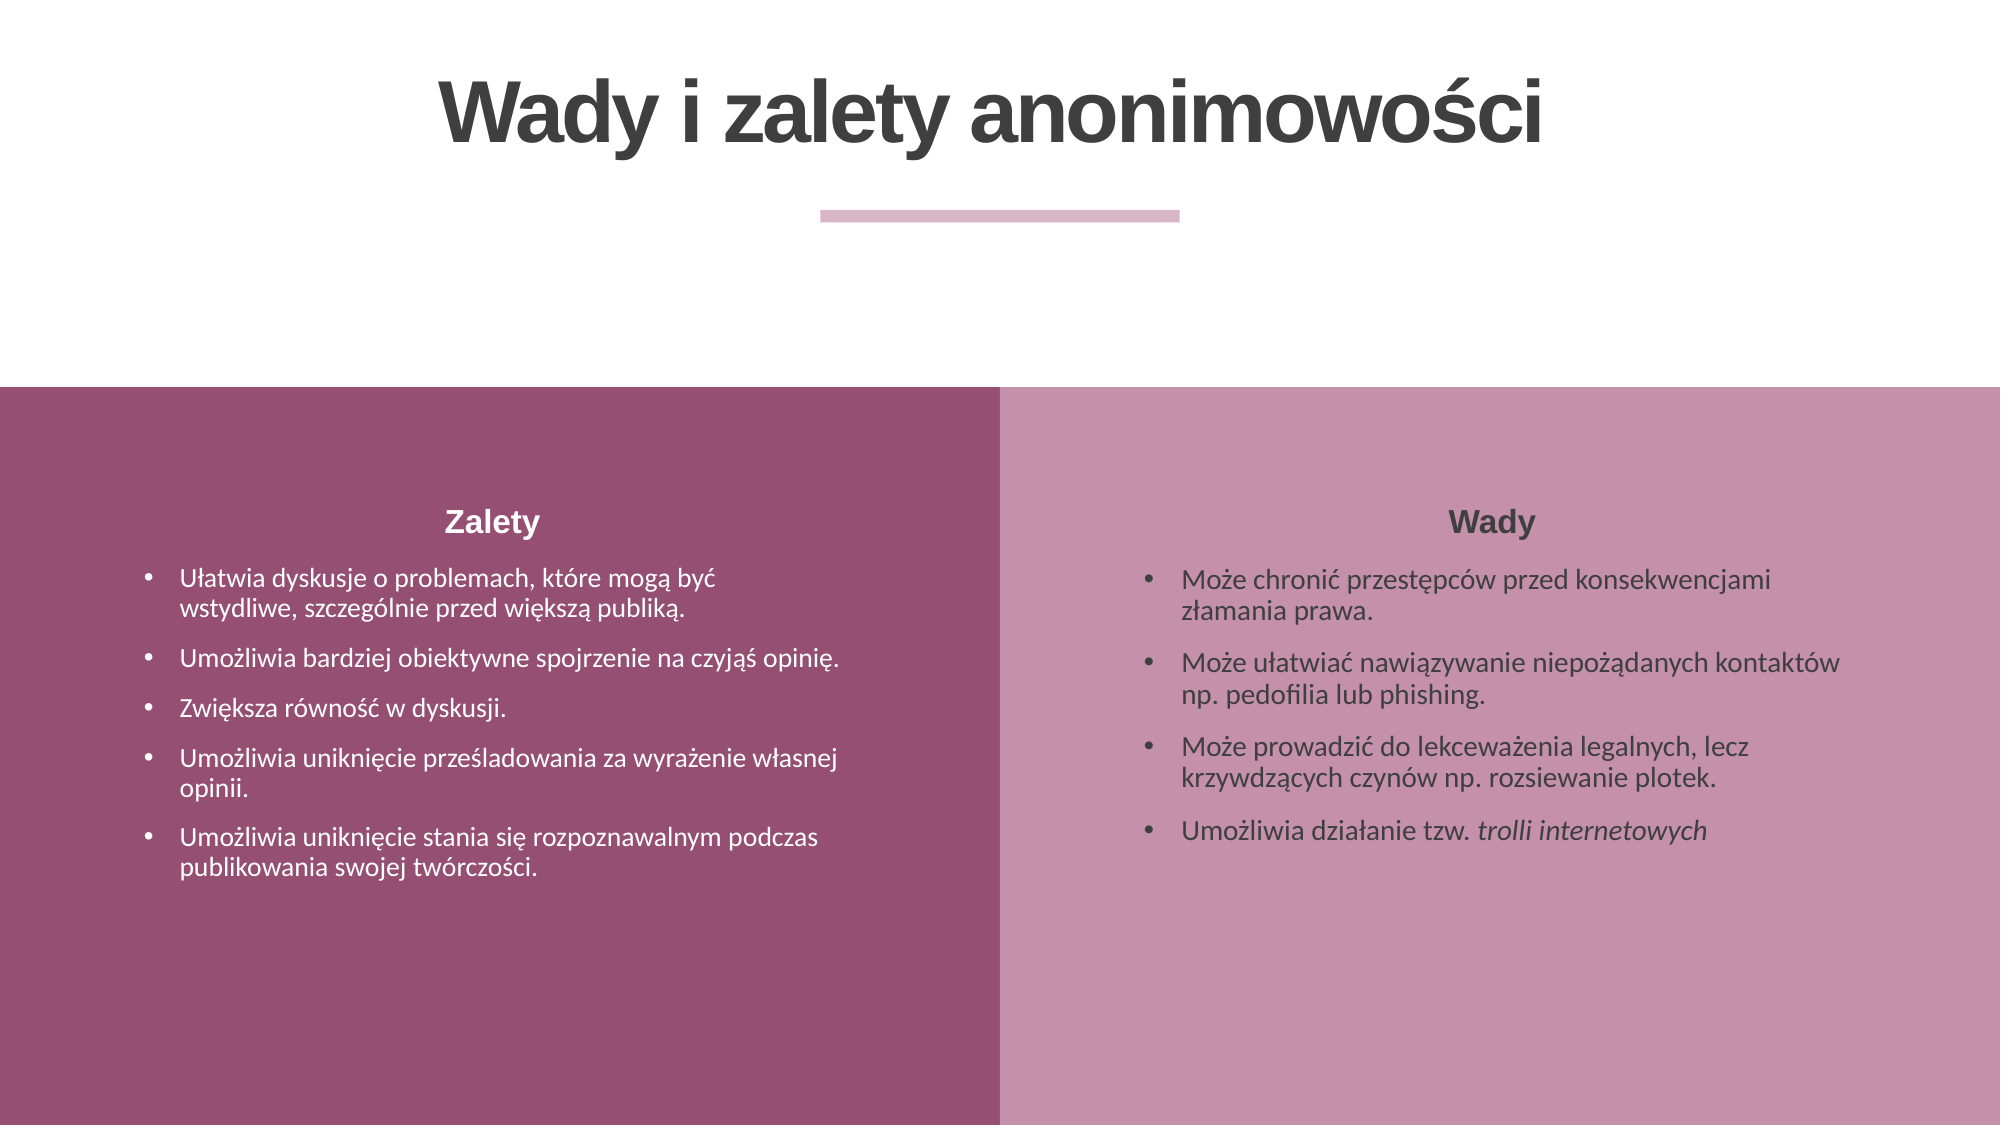

# Wady i zalety anonimowości
Zalety
Wady
Ułatwia dyskusje o problemach, które mogą być wstydliwe, szczególnie przed większą publiką.
Umożliwia bardziej obiektywne spojrzenie na czyjąś opinię.
Zwiększa równość w dyskusji.
Umożliwia uniknięcie prześladowania za wyrażenie własnej opinii.
Umożliwia uniknięcie stania się rozpoznawalnym podczas publikowania swojej twórczości.
Może chronić przestępców przed konsekwencjami złamania prawa.
Może ułatwiać nawiązywanie niepożądanych kontaktów np. pedofilia lub phishing.
Może prowadzić do lekceważenia legalnych, lecz krzywdzących czynów np. rozsiewanie plotek.
Umożliwia działanie tzw. trolli internetowych